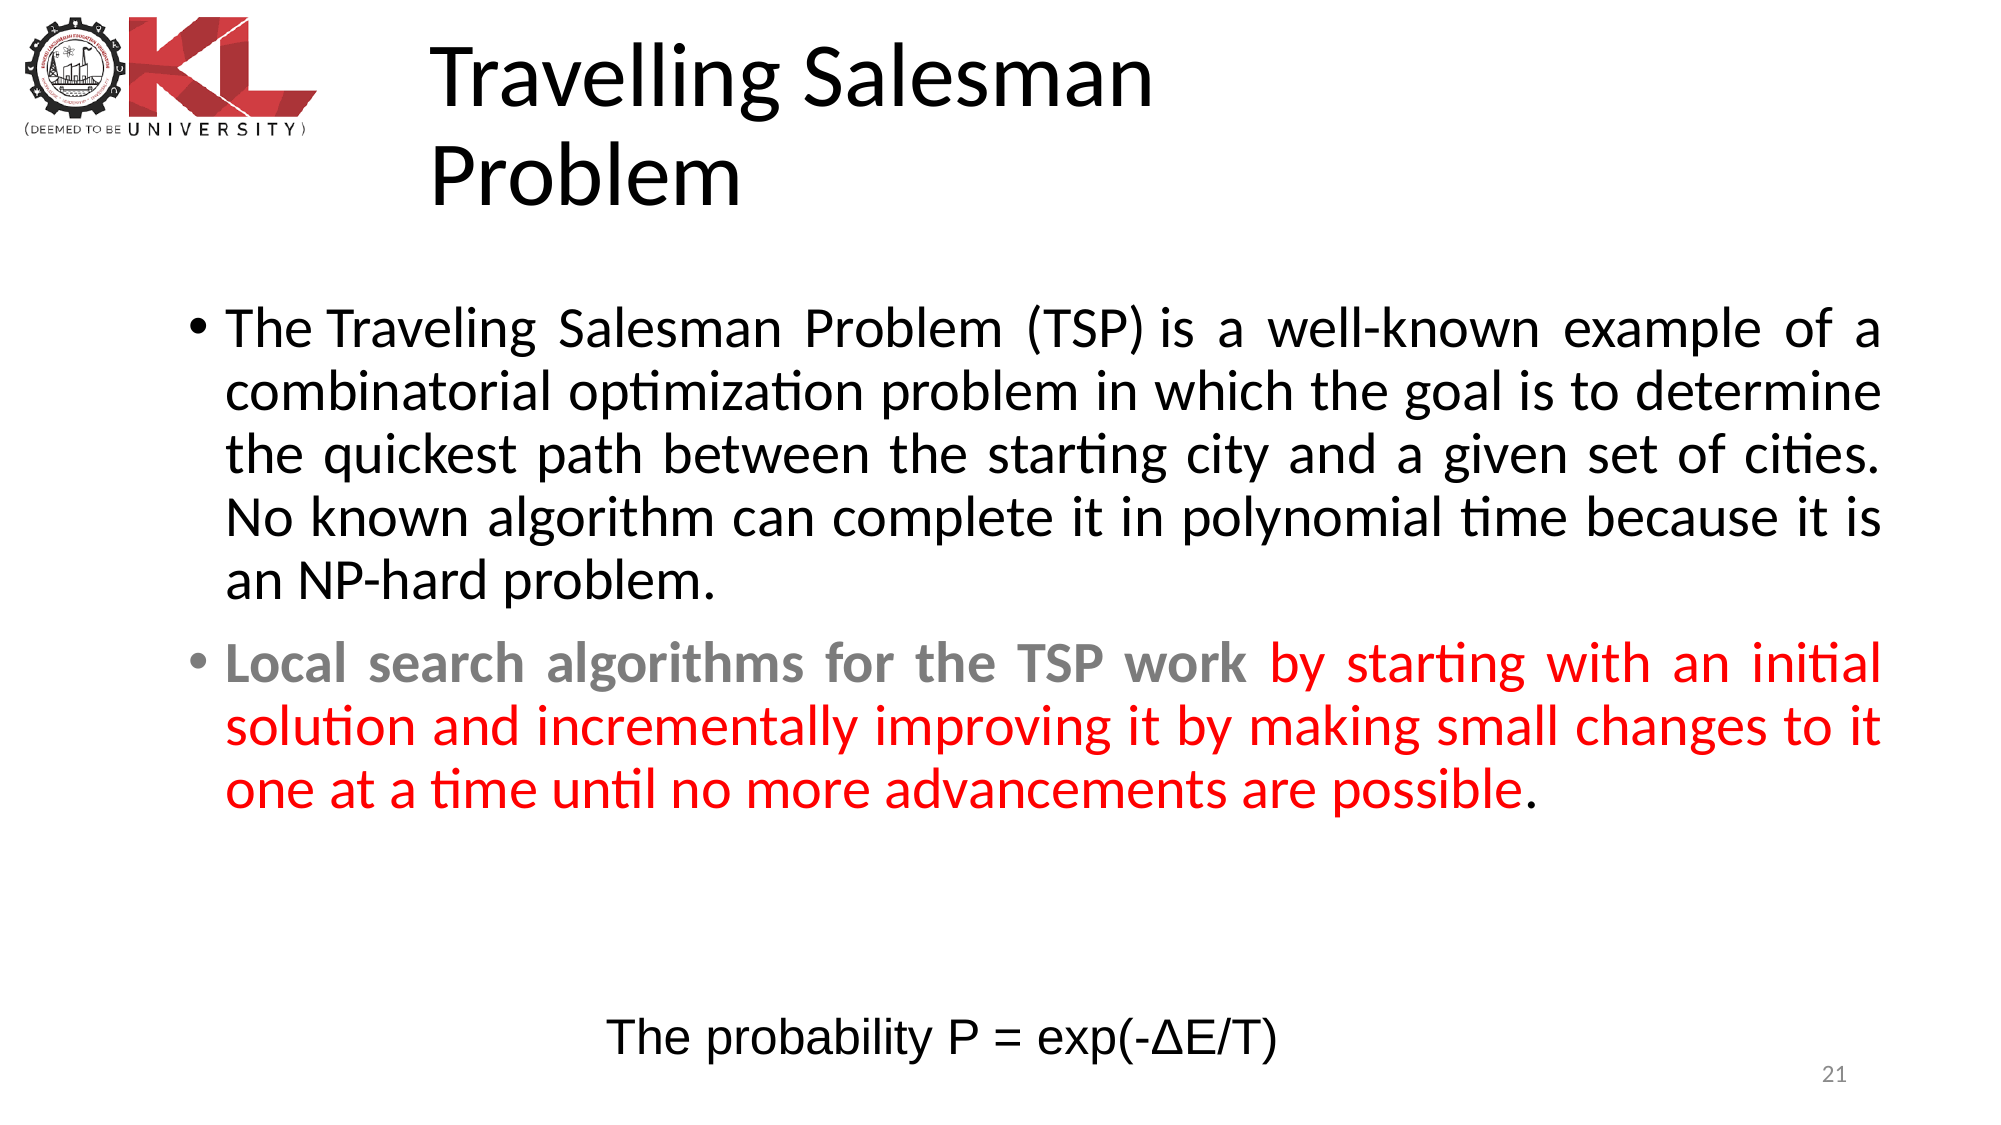

# Travelling Salesman Problem
The Traveling Salesman Problem (TSP) is a well-known example of a combinatorial optimization problem in which the goal is to determine the quickest path between the starting city and a given set of cities. No known algorithm can complete it in polynomial time because it is an NP-hard problem.
Local search algorithms for the TSP work by starting with an initial solution and incrementally improving it by making small changes to it one at a time until no more advancements are possible.

The probability P = exp(-ΔE/T)
21